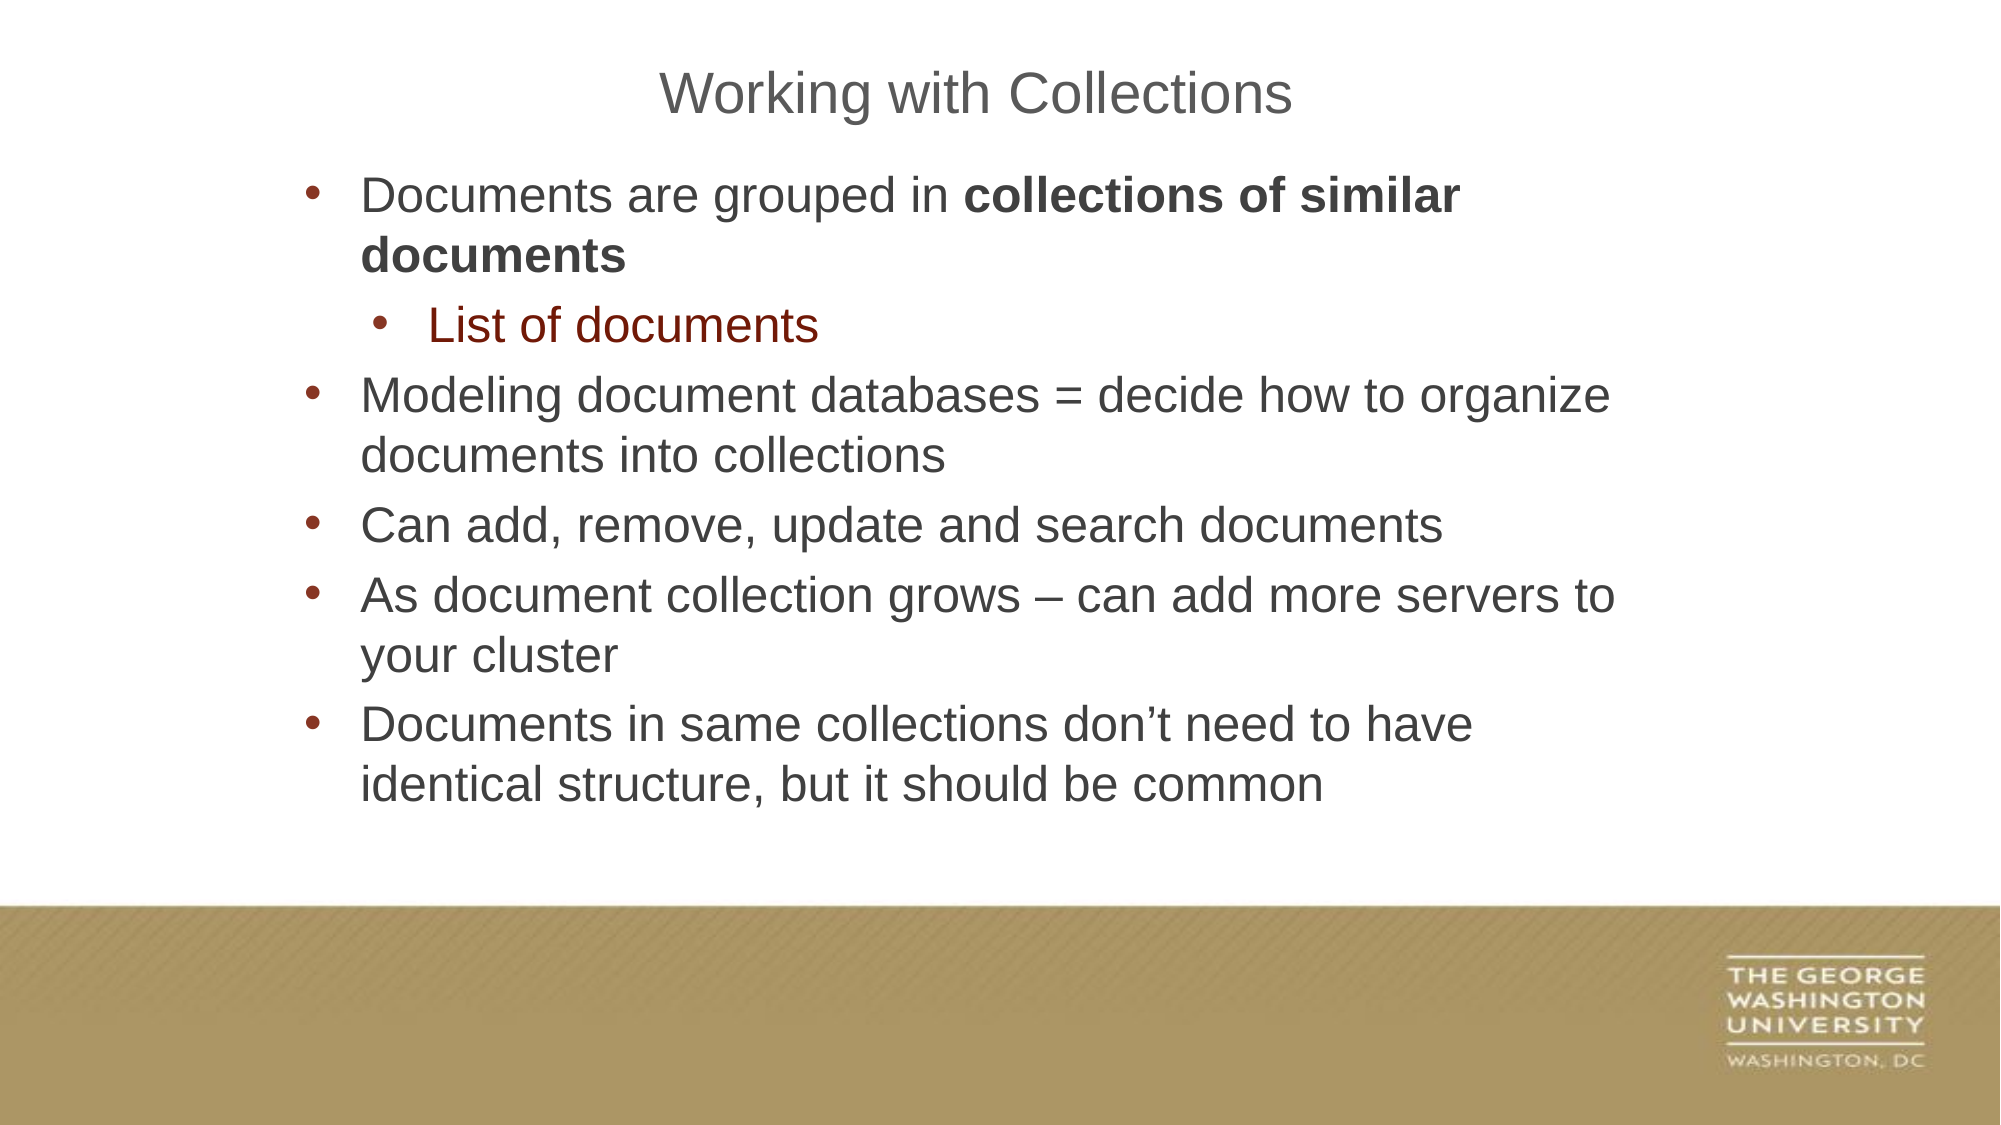

Working with Collections

Documents are grouped in collections of similar documents
List of documents
Modeling document databases = decide how to organize documents into collections
Can add, remove, update and search documents
As document collection grows – can add more servers to your cluster
Documents in same collections don’t need to have identical structure, but it should be common